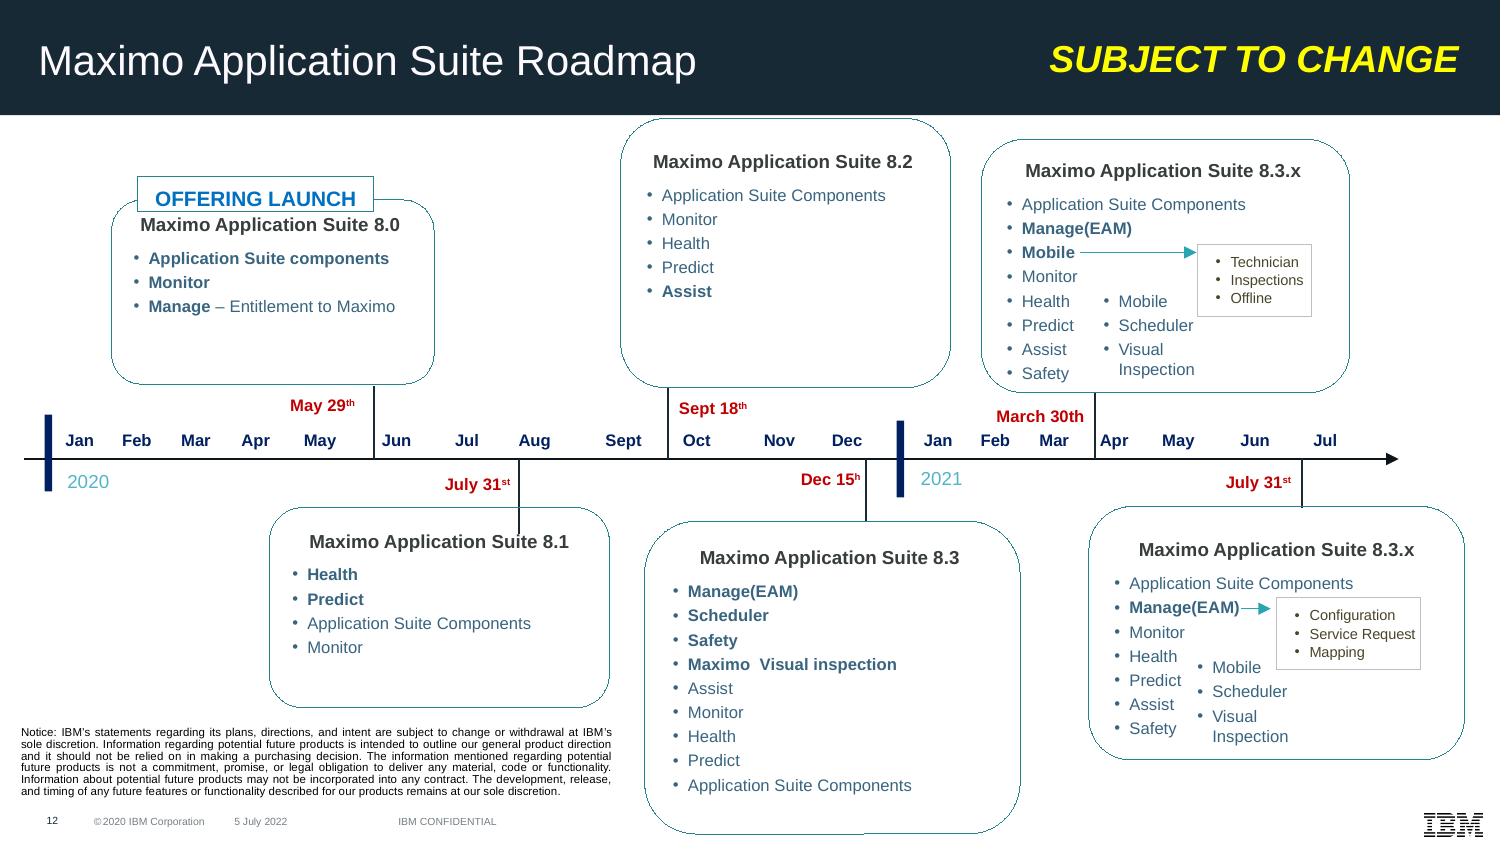

SUBJECT TO CHANGE
Maximo Application Suite Roadmap
Maximo Application Suite 8.2
Application Suite Components
Monitor
Health
Predict
Assist

Maximo Application Suite 8.3.x
Application Suite Components
Manage(EAM)
Mobile
Monitor
Health
Predict
Assist
Safety

OFFERING LAUNCH
Maximo Application Suite 8.0
Application Suite components
Monitor
Manage – Entitlement to Maximo

Technician
Inspections
Offline
Mobile
Scheduler
Visual Inspection

May 29th
Sept 18th
March 30th

Jan
Feb
Mar
Apr
May
Jun
Jul
Aug
Sept
Oct
Nov
Dec
Jan
Feb
Mar
Apr
May
Jun
Jul
Dec 15h
July 31st
July 31st
2021
2020

Maximo Application Suite 8.3.x
Application Suite Components
Manage(EAM)
Monitor
Health
Predict
Assist
Safety

Maximo Application Suite 8.1
Health
Predict
Application Suite Components
Monitor

Maximo Application Suite 8.3
Manage(EAM)
Scheduler
Safety
Maximo  Visual inspection
Assist
Monitor
Health
Predict
Application Suite Components

Configuration
Service Request
Mapping

Mobile
Scheduler
Visual Inspection
Notice: IBM’s statements regarding its plans, directions, and intent are subject to change or withdrawal at IBM’s sole discretion. Information regarding potential future products is intended to outline our general product direction and it should not be relied on in making a purchasing decision. The information mentioned regarding potential future products is not a commitment, promise, or legal obligation to deliver any material, code or functionality. Information about potential future products may not be incorporated into any contract. The development, release, and timing of any future features or functionality described for our products remains at our sole discretion.